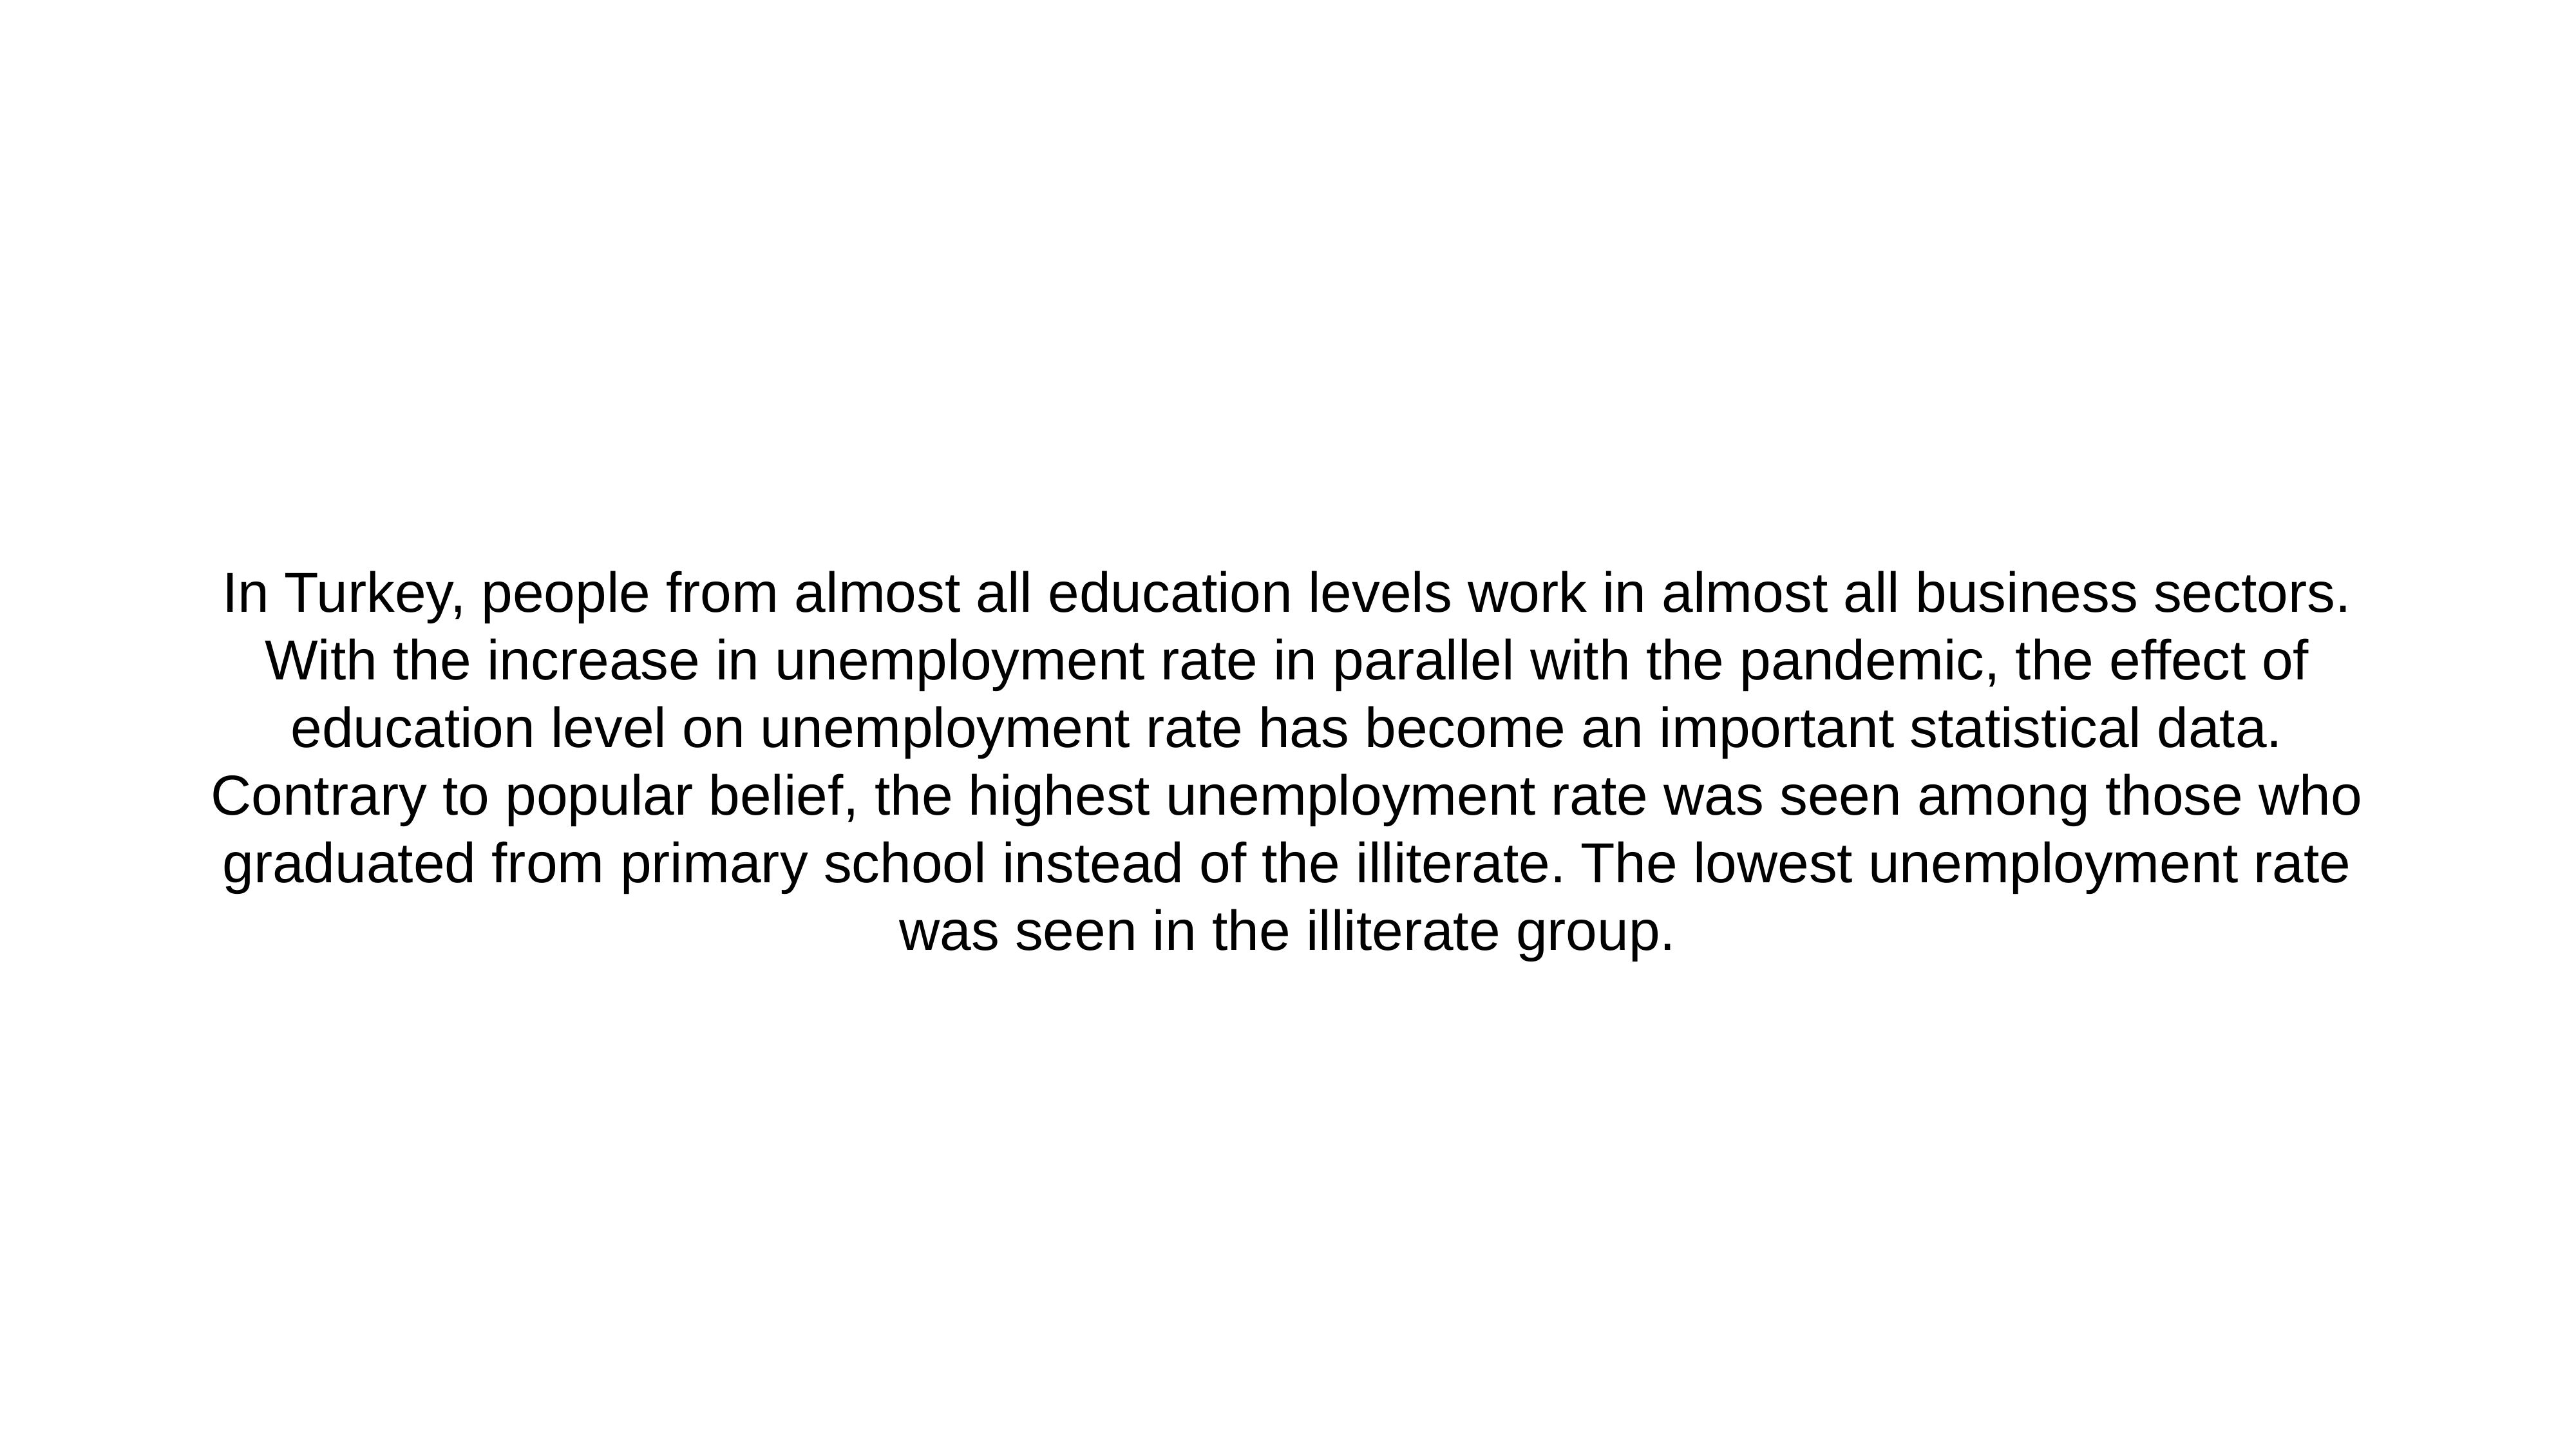

In Turkey, people from almost all education levels work in almost all business sectors. With the increase in unemployment rate in parallel with the pandemic, the effect of education level on unemployment rate has become an important statistical data. Contrary to popular belief, the highest unemployment rate was seen among those who graduated from primary school instead of the illiterate. The lowest unemployment rate was seen in the illiterate group.